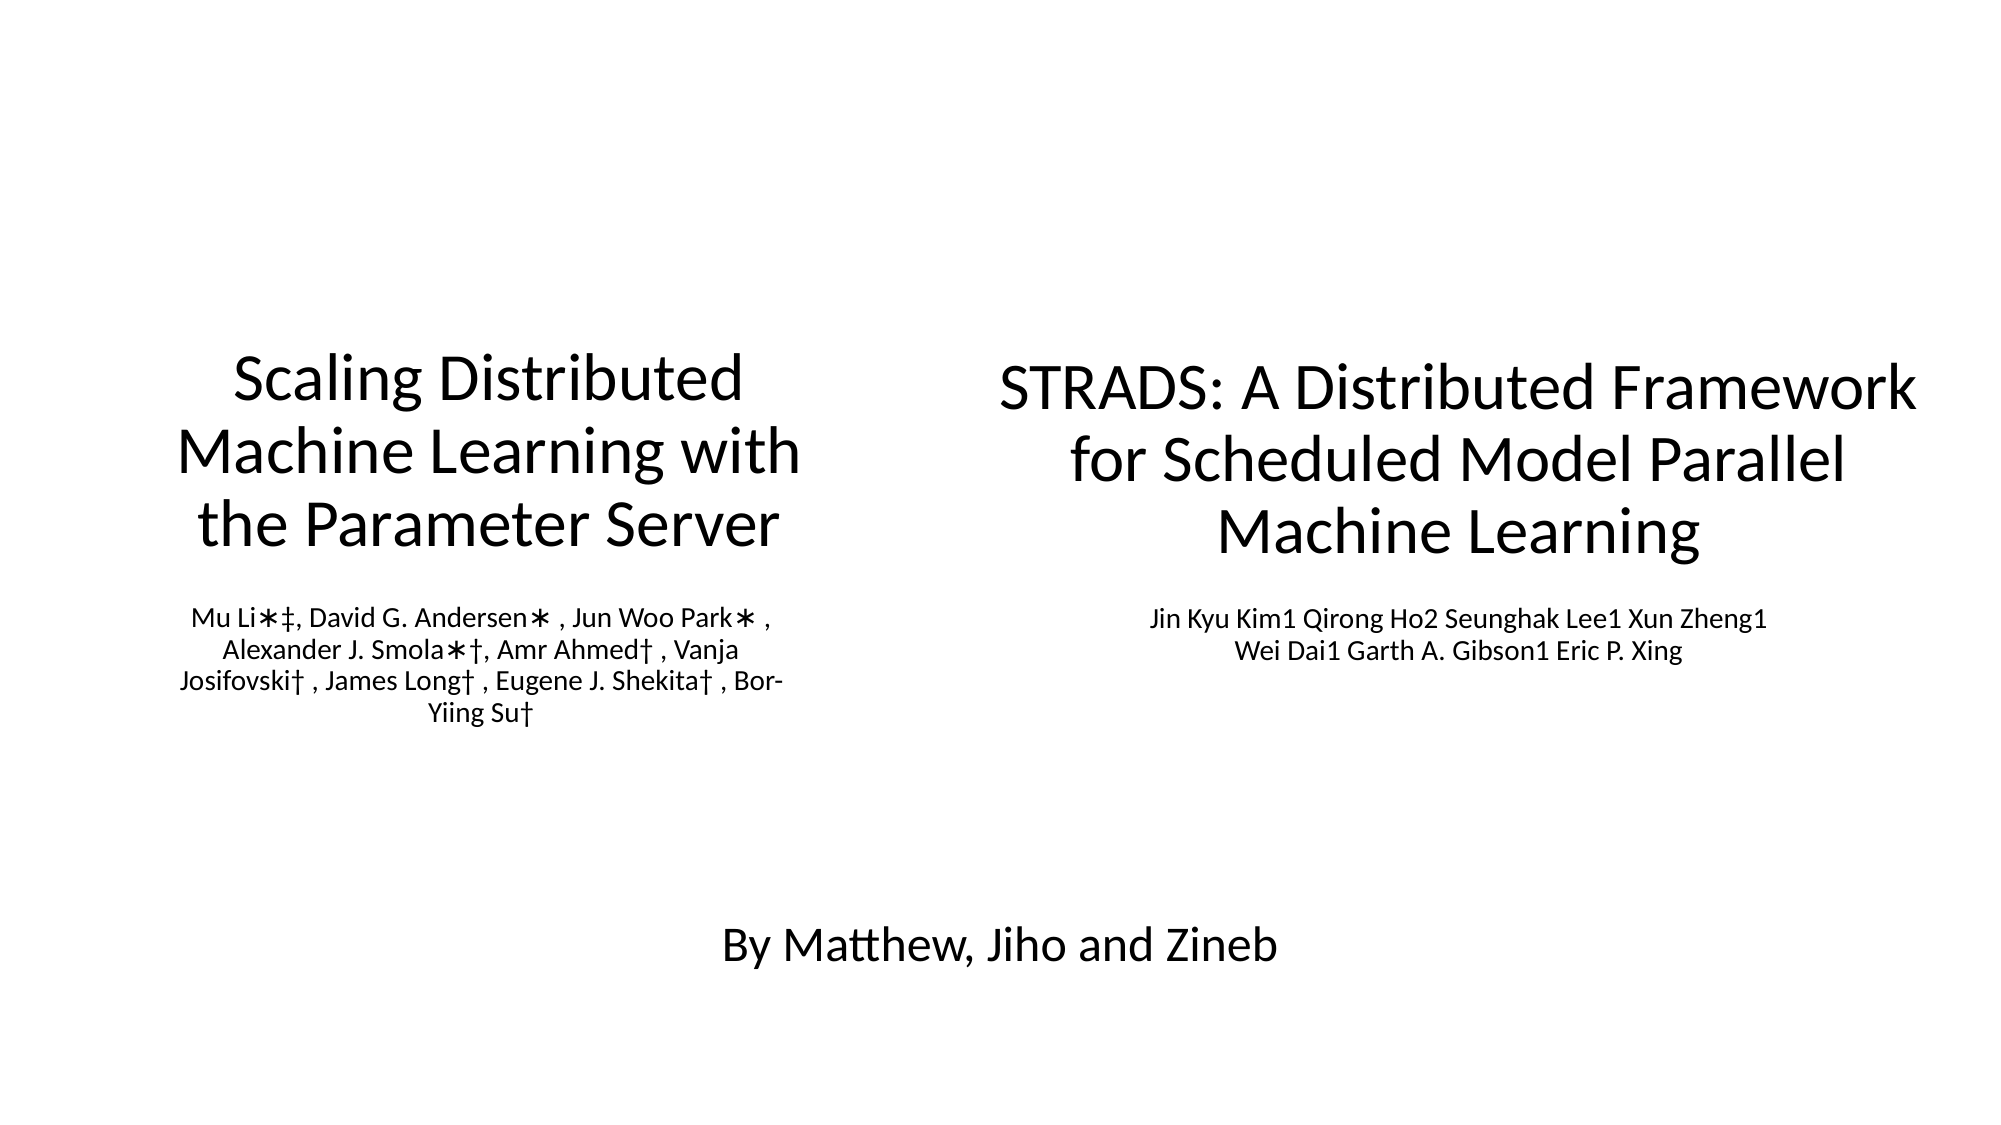

# Scaling Distributed Machine Learning with the Parameter Server
STRADS: A Distributed Framework for Scheduled Model Parallel Machine Learning
Mu Li∗‡, David G. Andersen∗ , Jun Woo Park∗ , Alexander J. Smola∗†, Amr Ahmed† , Vanja Josifovski† , James Long† , Eugene J. Shekita† , Bor-Yiing Su†
Jin Kyu Kim1 Qirong Ho2 Seunghak Lee1 Xun Zheng1 Wei Dai1 Garth A. Gibson1 Eric P. Xing
By Matthew, Jiho and Zineb